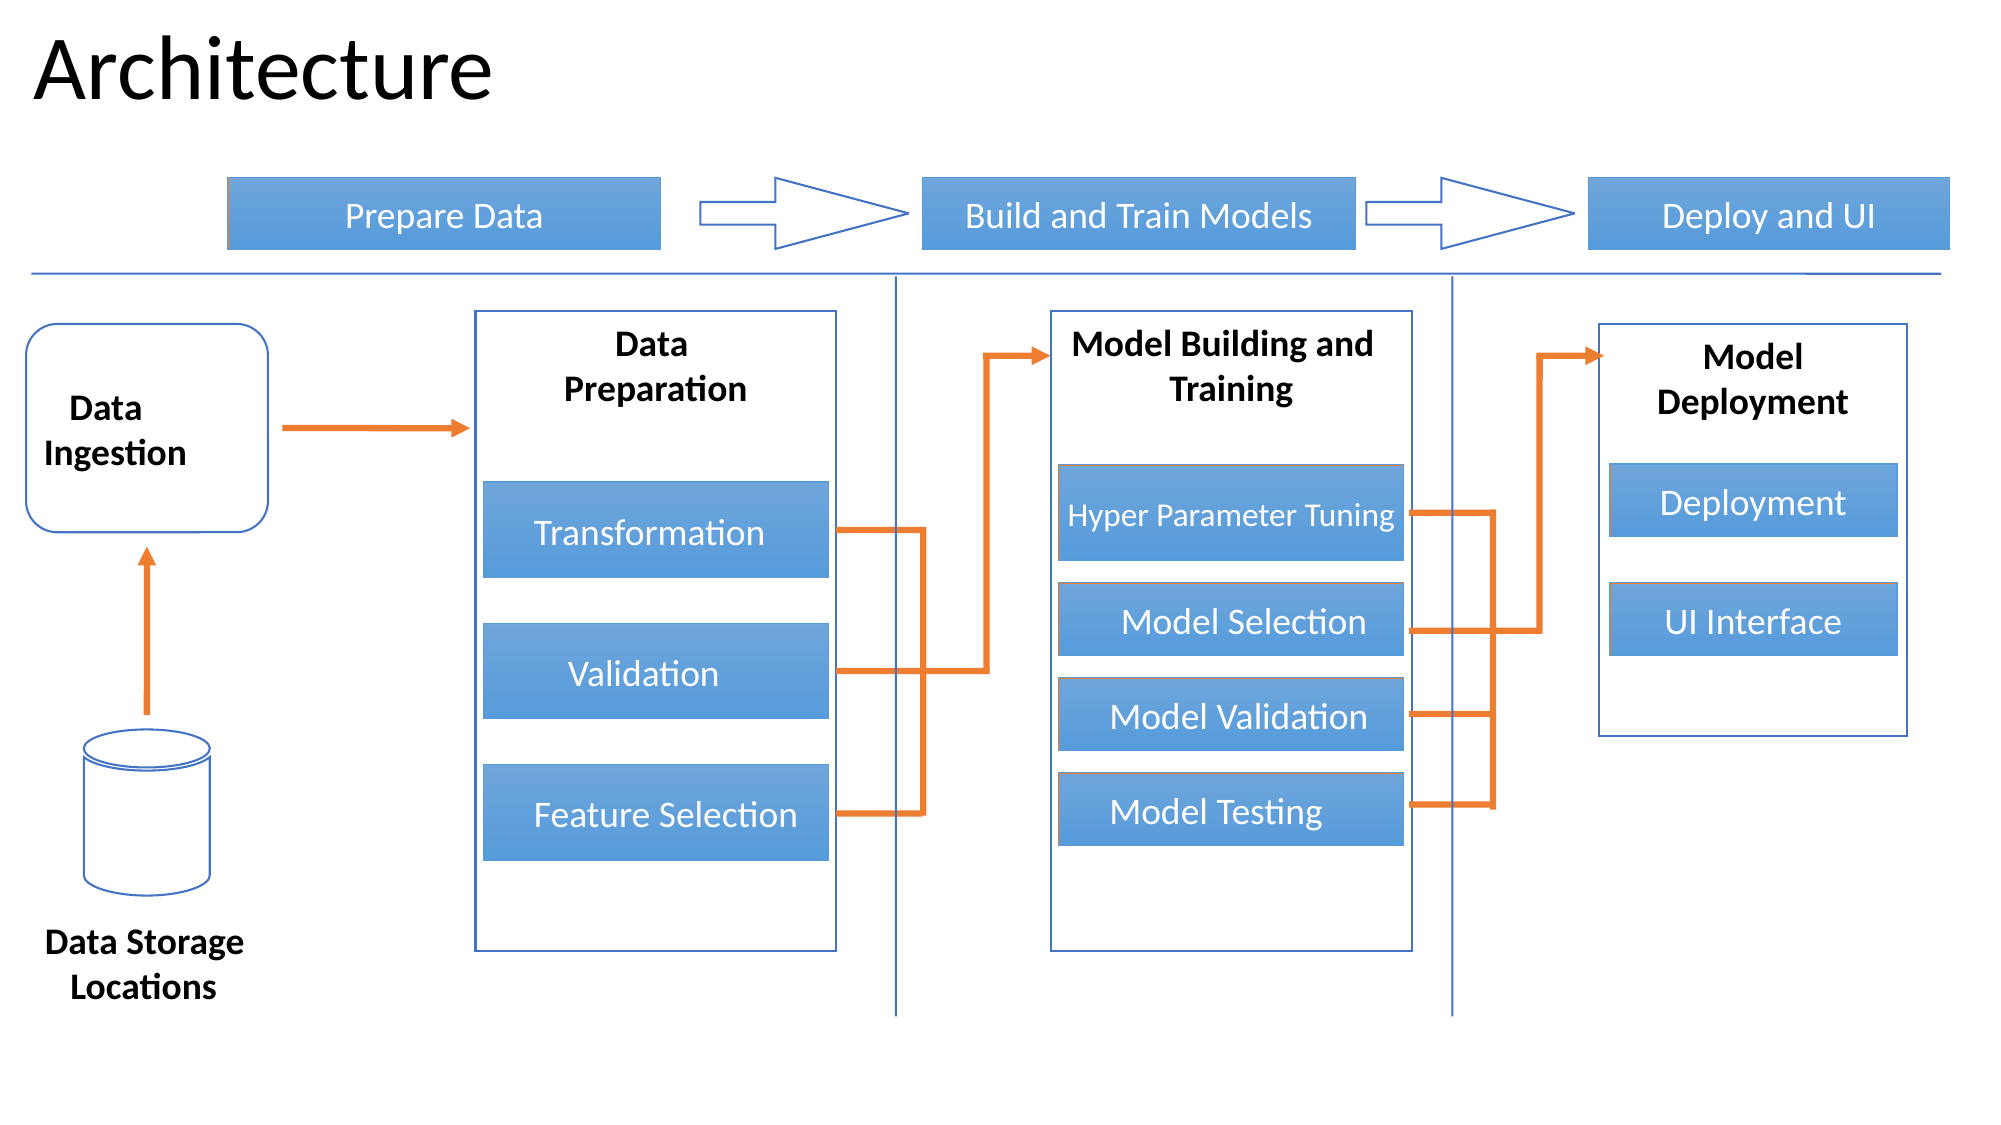

# Architecture

Prepare Data

Build and Train Models

Deploy and UI

Data
Preparation

Model Building and   Training

   Data             Ingestion

Model Deployment

Deployment

Hyper Parameter Tuning

     Transformation

   Model Selection

UI Interface

         Validation

     Model Validation

     Feature Selection

     Model Testing

Data Storage
   Locations